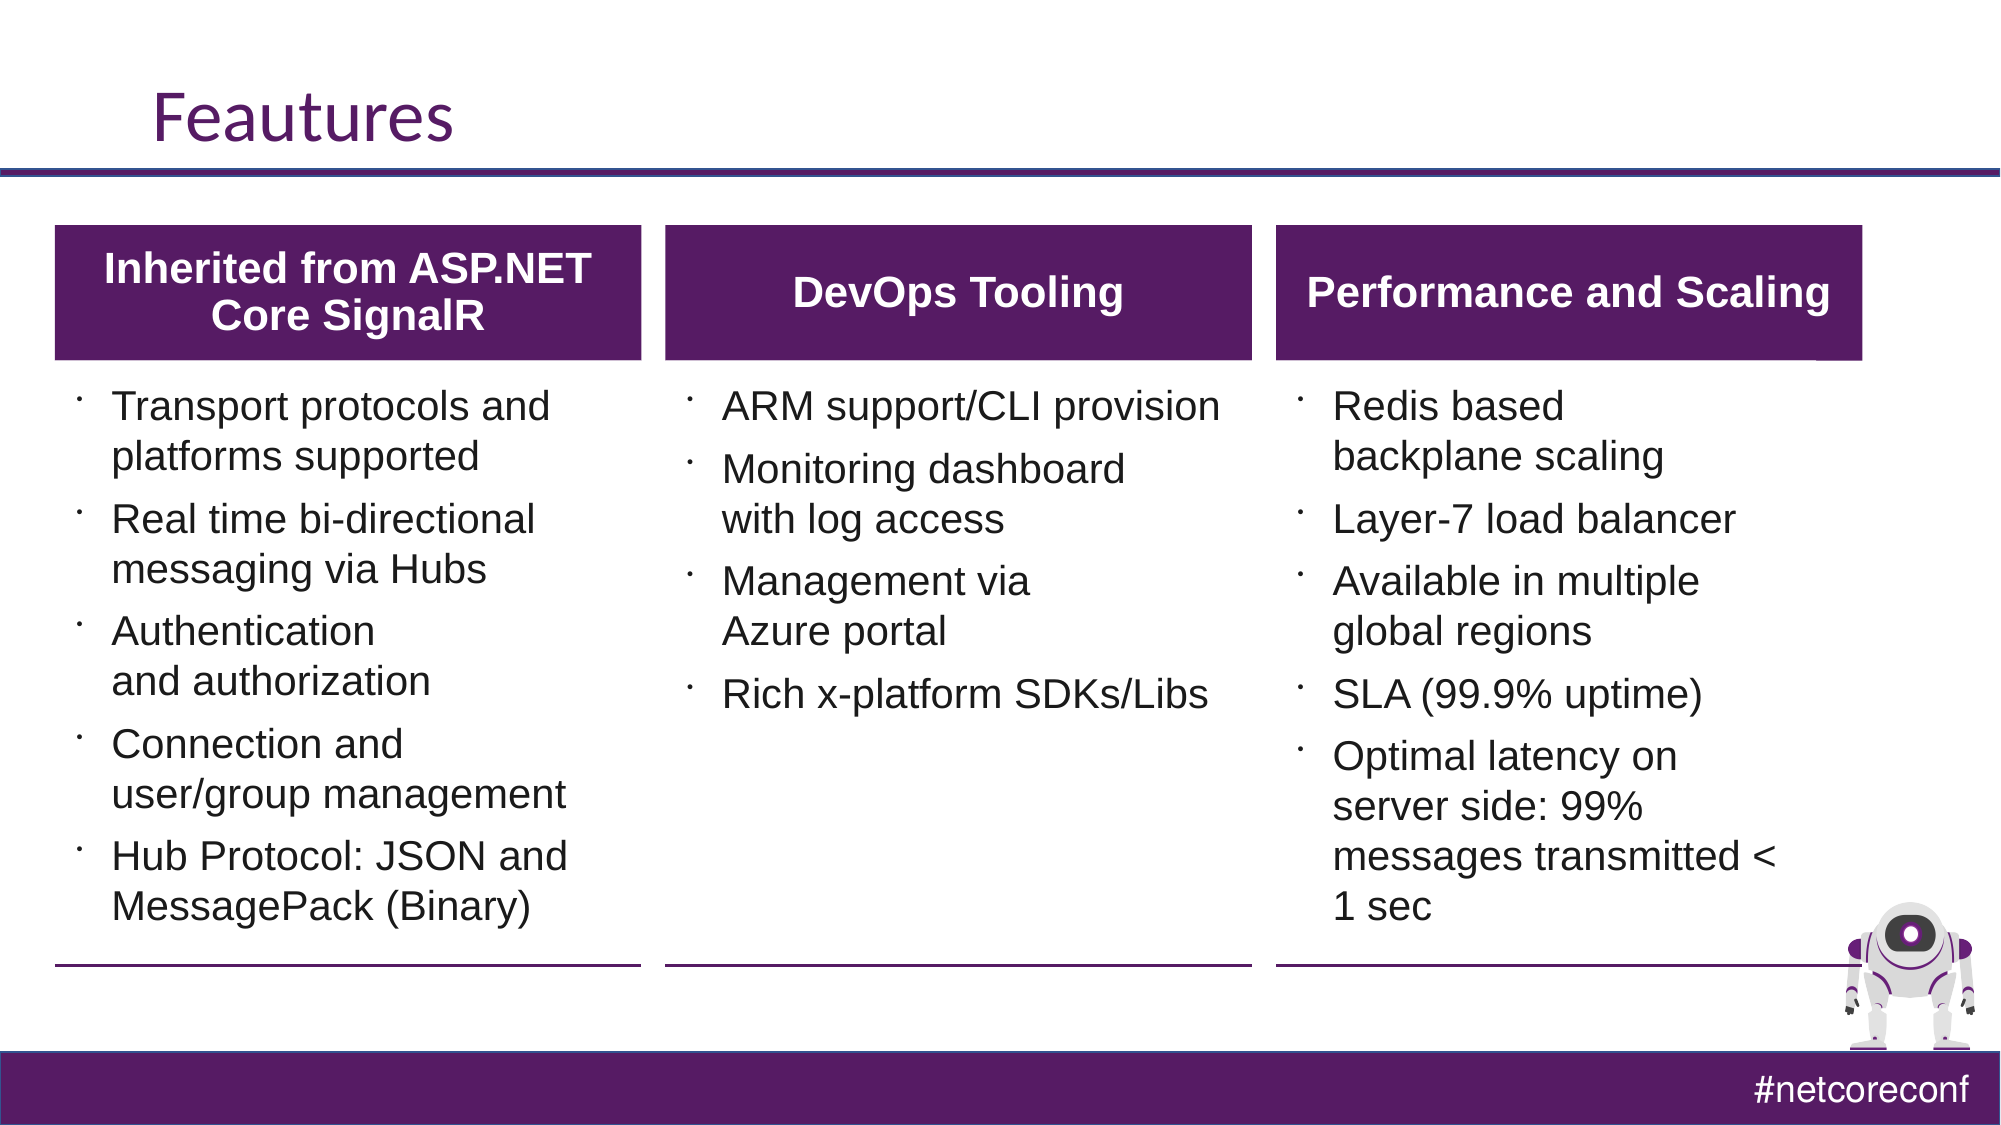

# Feautures
Inherited from ASP.NET Core SignalR
DevOps Tooling
Performance and Scaling
Transport protocols and platforms supported
Real time bi-directional messaging via Hubs
Authentication
and authorization
Connection and
user/group management
Hub Protocol: JSON and MessagePack (Binary)
ARM support/CLI provision
Monitoring dashboard
with log access
Management via
Azure portal
Rich x-platform SDKs/Libs
Redis based
backplane scaling
Layer-7 load balancer
Available in multiple
global regions
SLA (99.9% uptime)
Optimal latency on server side: 99% messages transmitted < 1 sec